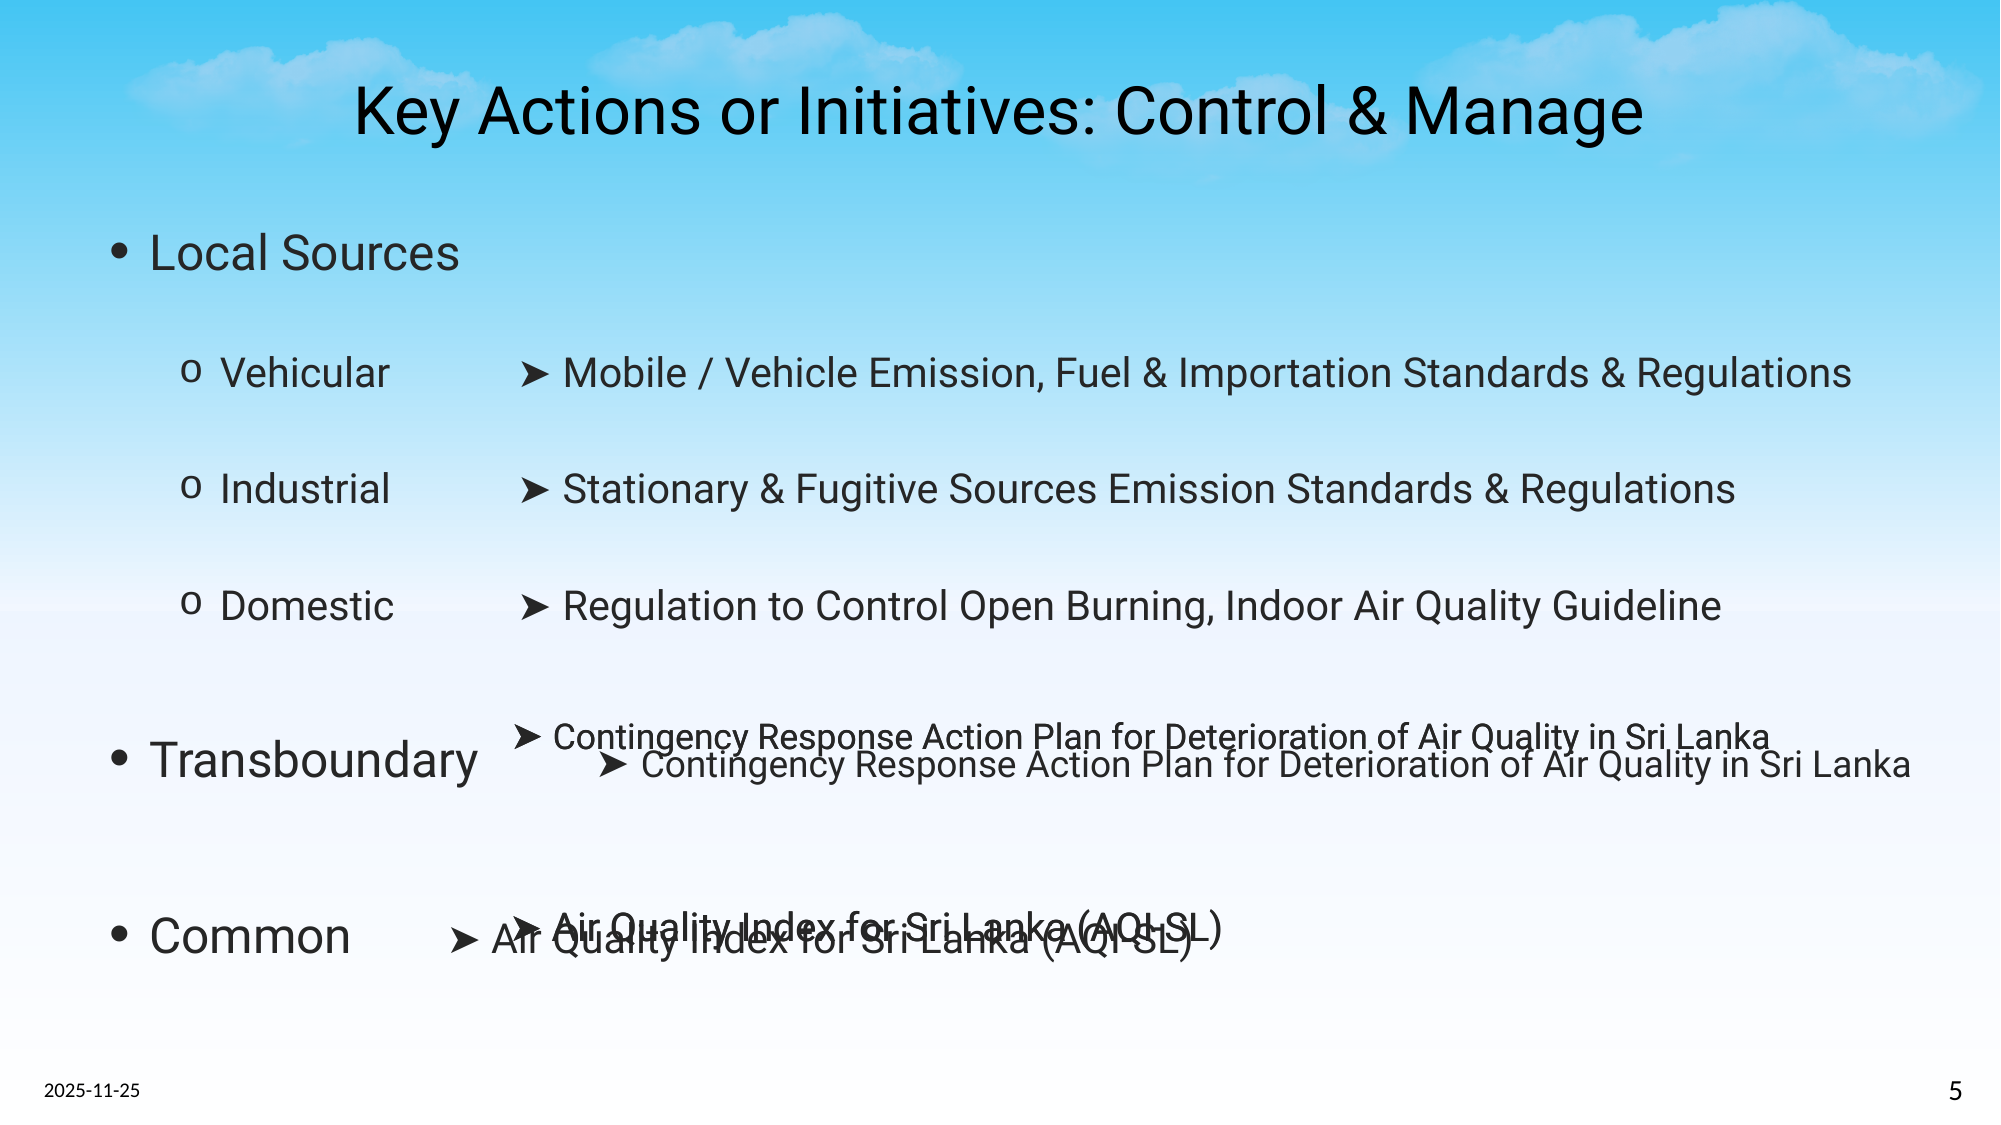

# Key Actions or Initiatives: Control & Manage

Local Sources
Vehicular		➤ Mobile / Vehicle Emission, Fuel & Importation Standards & Regulations
Industrial 		➤ Stationary & Fugitive Sources Emission Standards & Regulations
Domestic 		➤ Regulation to Control Open Burning, Indoor Air Quality Guideline

Transboundary 	➤ Contingency Response Action Plan for Deterioration of Air Quality in Sri Lanka

Common 		➤ Air Quality Index for Sri Lanka (AQI-SL)

➤ Contingency Response Action Plan for Deterioration of Air Quality in Sri Lanka
➤ Contingency Response Action Plan for Deterioration of Air Quality in Sri Lanka

➤ Air Quality Index for Sri Lanka (AQI-SL)
➤ Air Quality Index for Sri Lanka (AQI-SL)